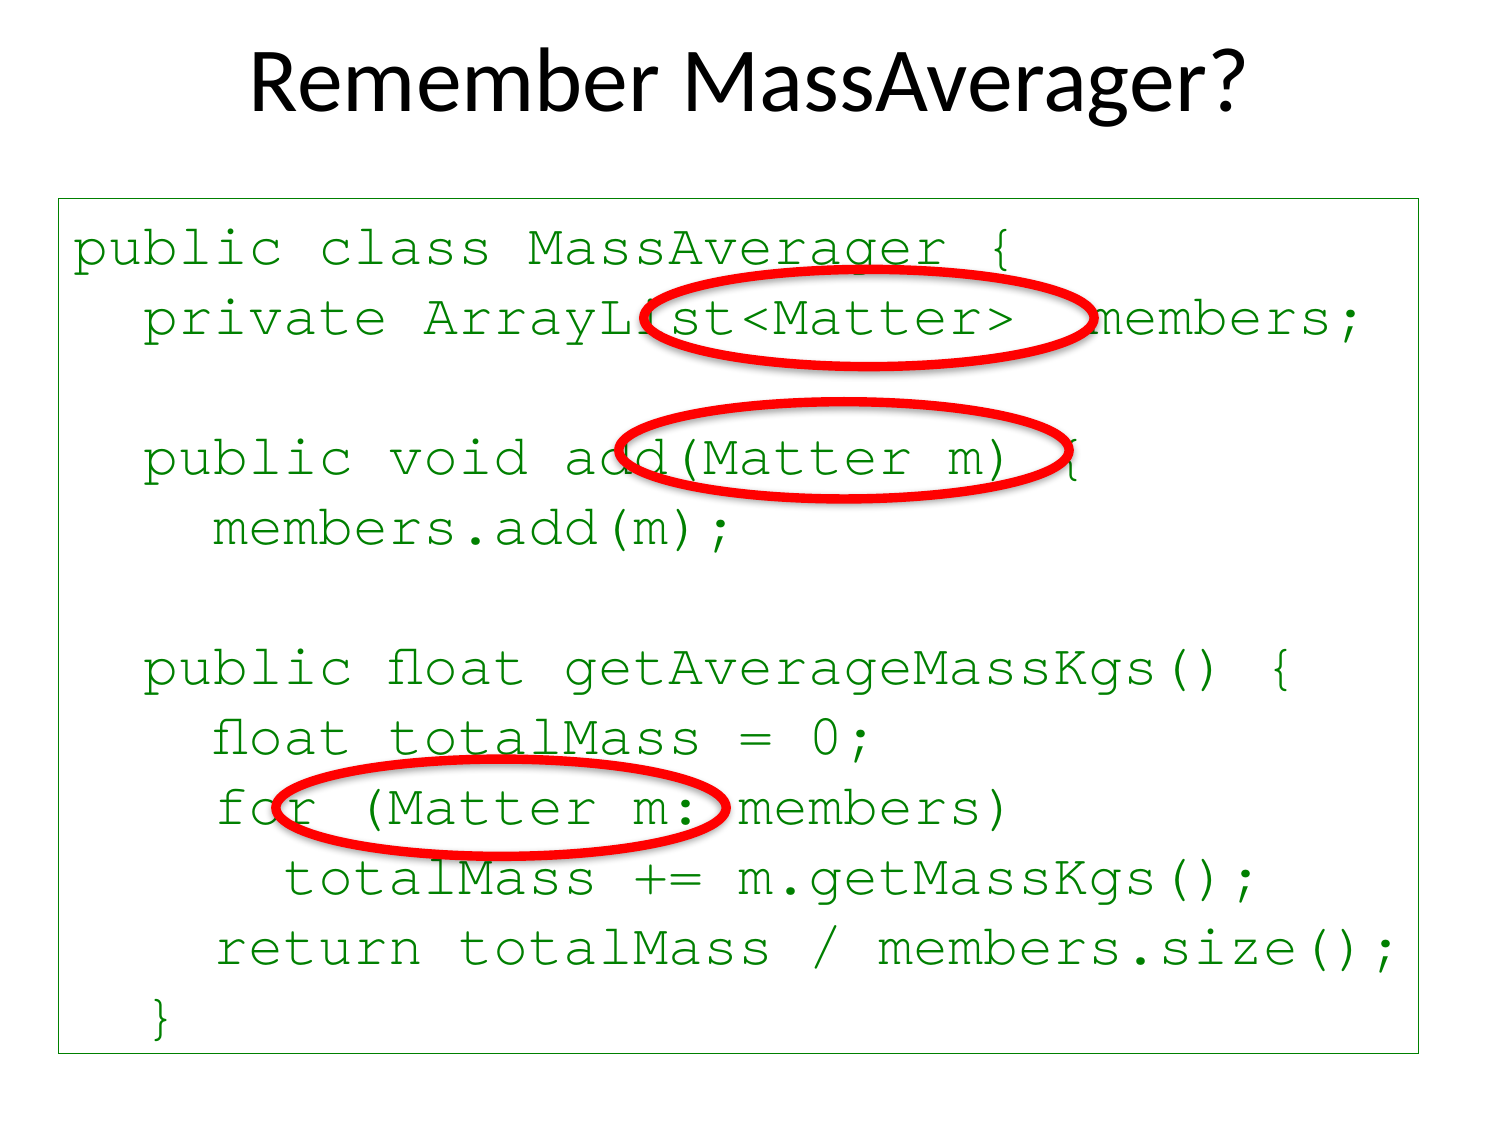

# Remember MassAverager?
public class MassAverager {
  private ArrayList<Matter>  members;

  public void add(Matter m) {
    members.add(m);

  public float getAverageMassKgs() {
    float totalMass = 0;
    for (Matter m: members)
      totalMass += m.getMassKgs();
    return totalMass / members.size();
  }